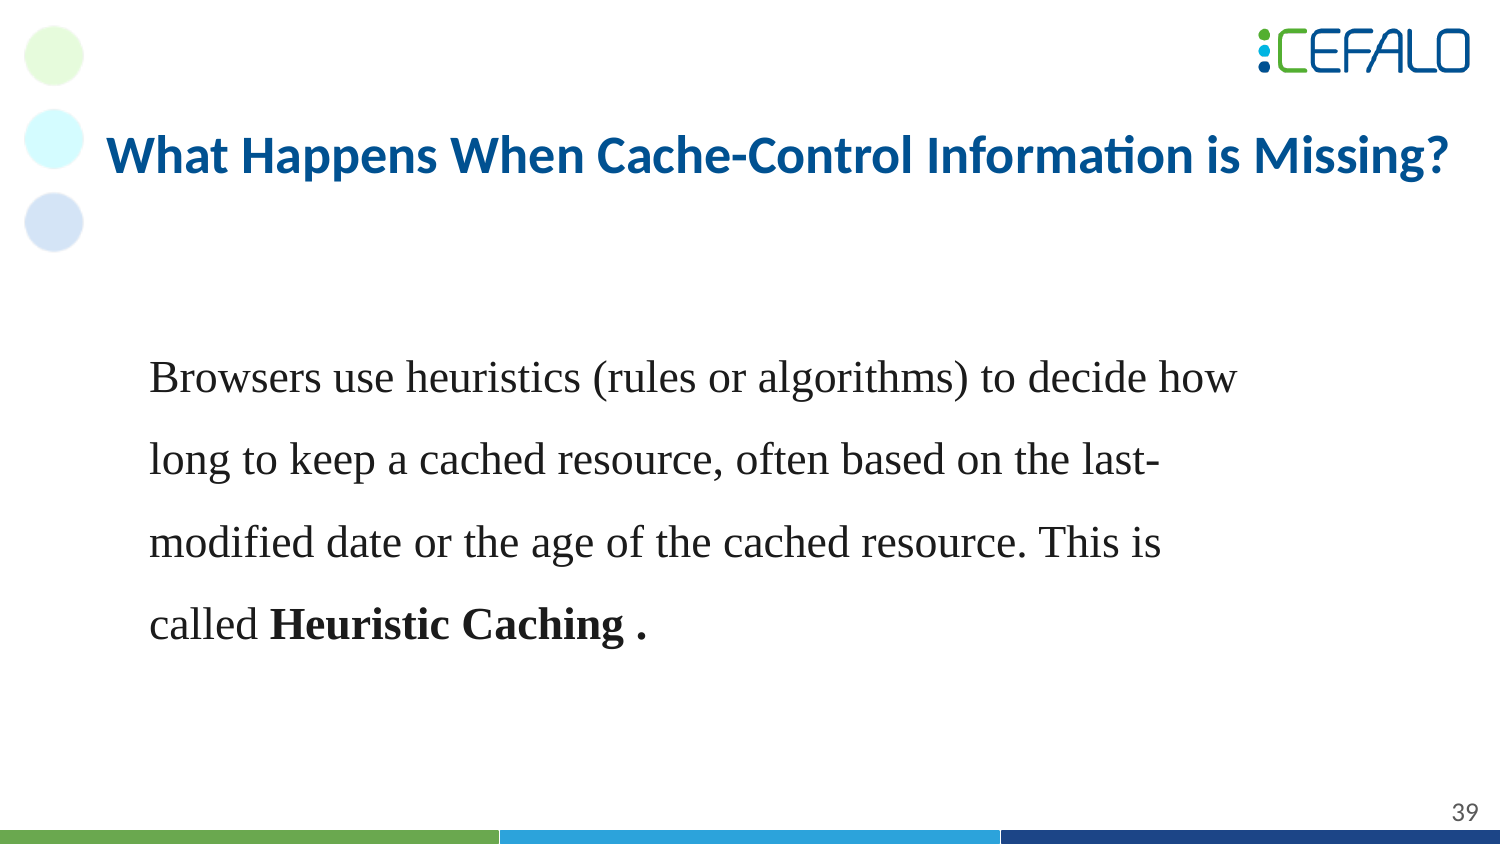

# What Happens When Cache-Control Information is Missing?
Browsers use heuristics (rules or algorithms) to decide how long to keep a cached resource, often based on the last-modified date or the age of the cached resource. This is called Heuristic Caching .
39